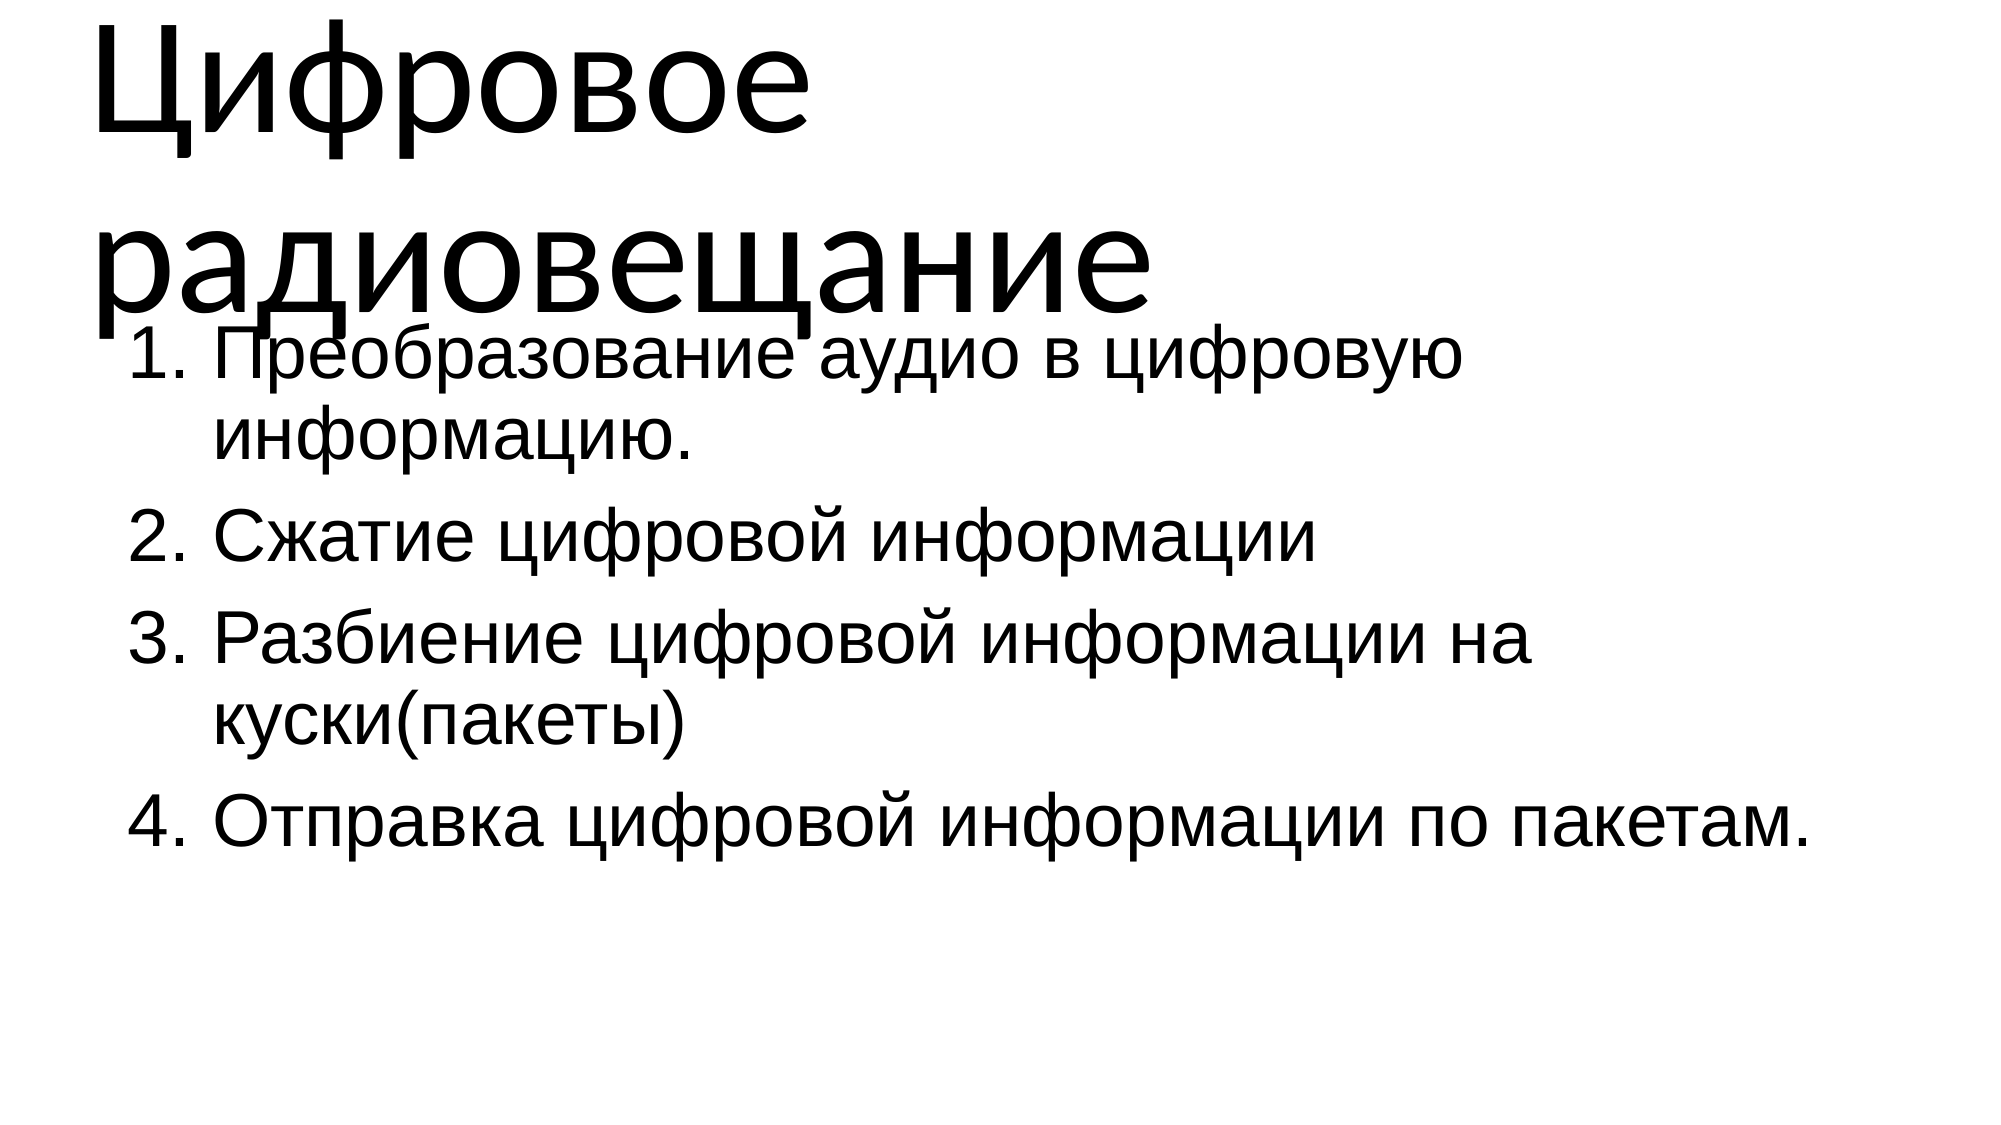

# Цифровое радиовещание
Преобразование аудио в цифровую информацию.
Сжатие цифровой информации
Разбиение цифровой информации на куски(пакеты)
Отправка цифровой информации по пакетам.